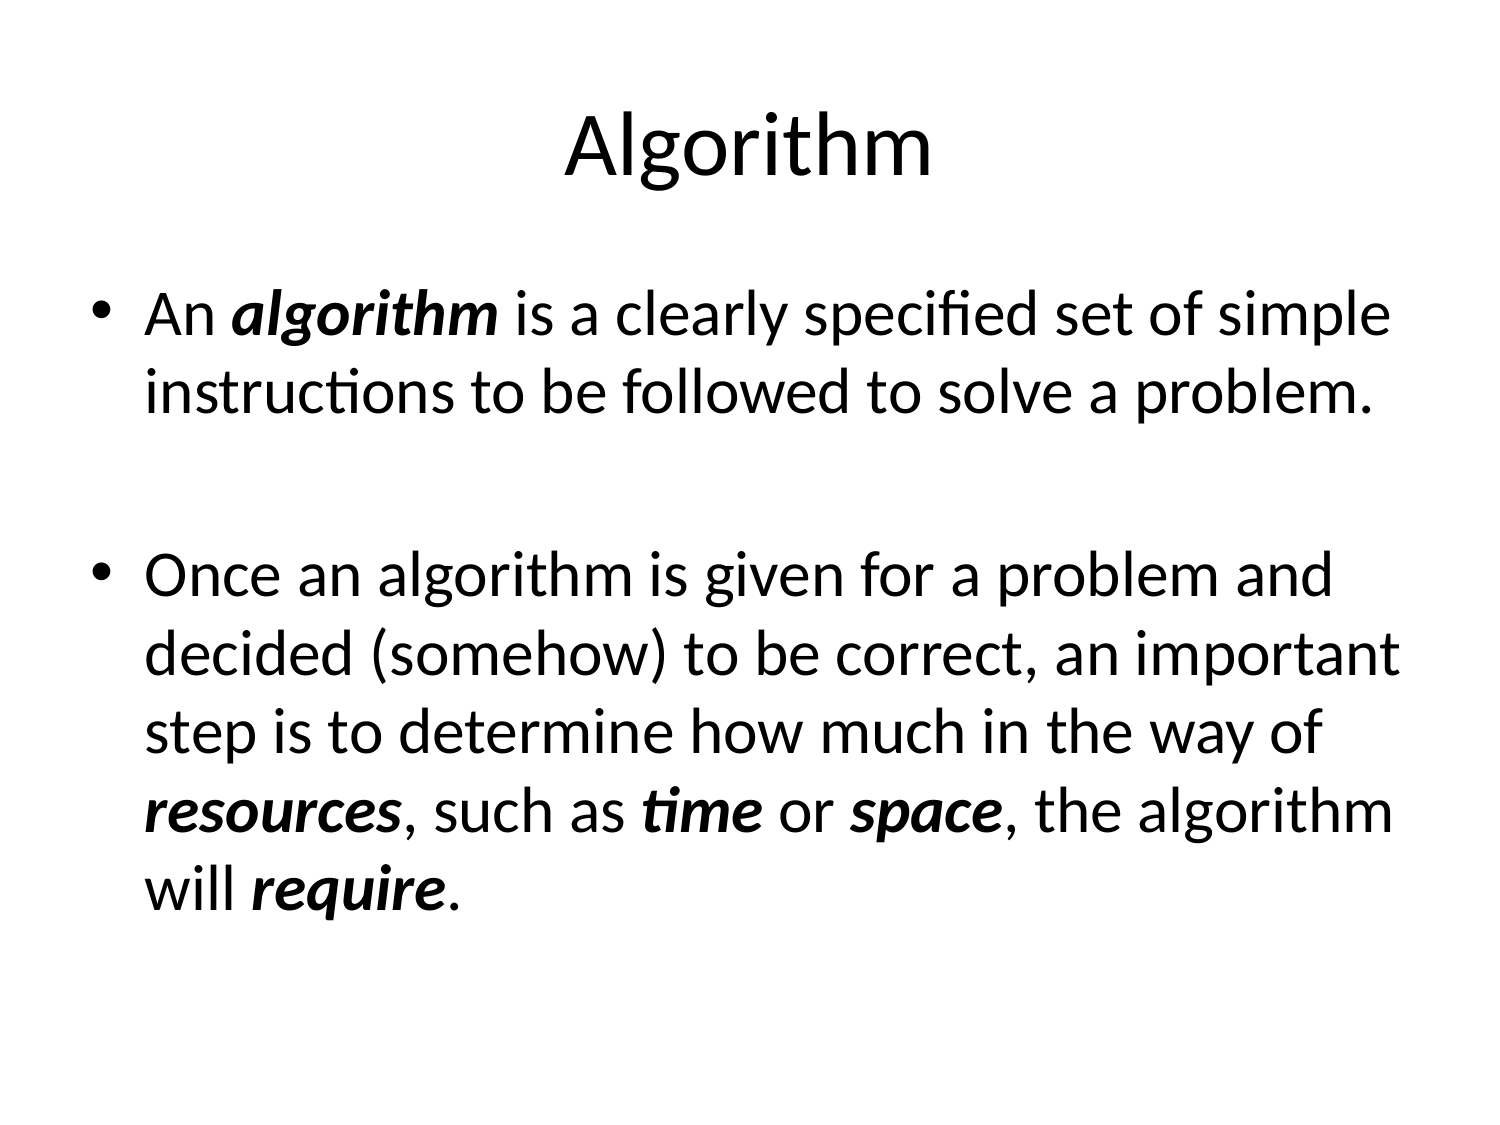

# Algorithm
An algorithm is a clearly specified set of simple instructions to be followed to solve a problem.

Once an algorithm is given for a problem and decided (somehow) to be correct, an important step is to determine how much in the way of resources, such as time or space, the algorithm will require.